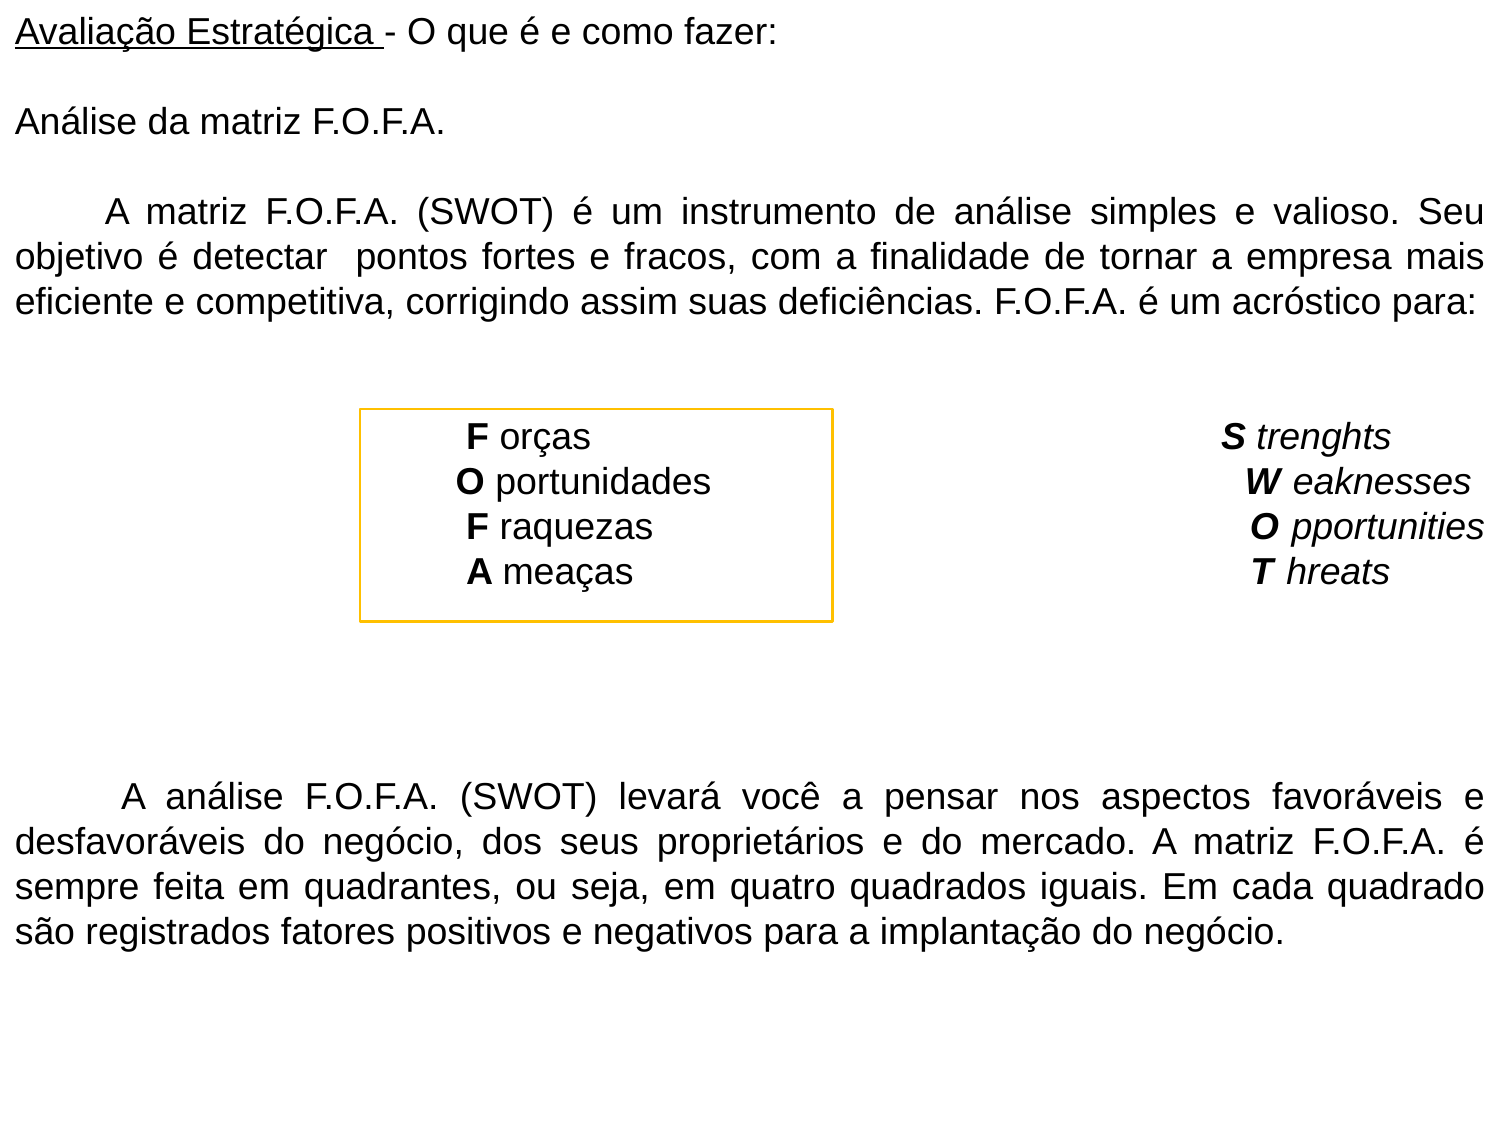

Avaliação Estratégica - O que é e como fazer:

Análise da matriz F.O.F.A.

     A matriz F.O.F.A. (SWOT) é um instrumento de análise simples e valioso. Seu objetivo é detectar  pontos fortes e fracos, com a finalidade de tornar a empresa mais eficiente e competitiva, corrigindo assim suas deficiências. F.O.F.A. é um acróstico para:

                                           F orças                                                            S trenghts
                                          O portunidades                                                   W eaknesses
                                           F raquezas                                                         O pportunities
                                           A meaças                                                           T hreats

     A análise F.O.F.A. (SWOT) levará você a pensar nos aspectos favoráveis e desfavoráveis do negócio, dos seus proprietários e do mercado. A matriz F.O.F.A. é sempre feita em quadrantes, ou seja, em quatro quadrados iguais. Em cada quadrado são registrados fatores positivos e negativos para a implantação do negócio.